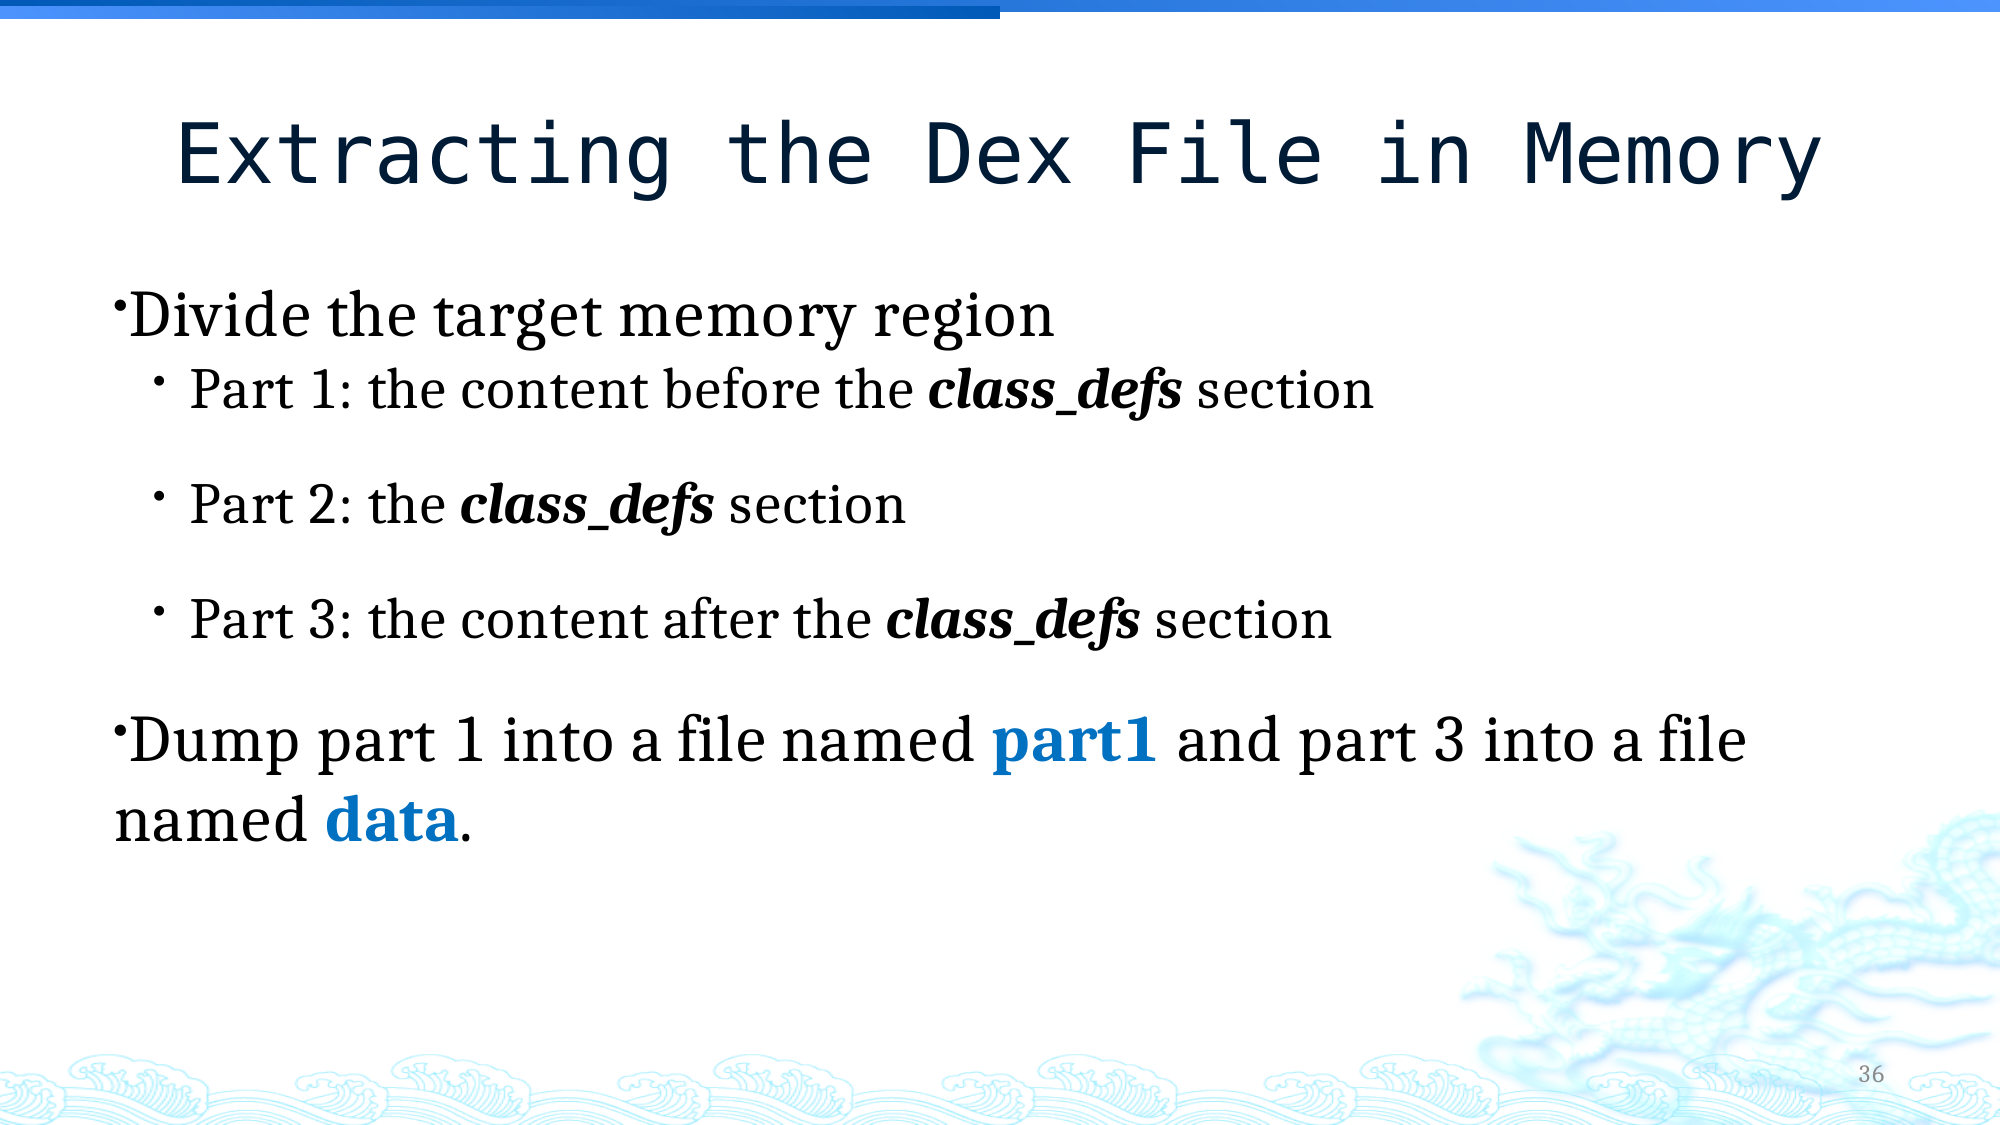

Extracting the Dex File in Memory
Divide the target memory region
Part 1: the content before the class_defs section

Part 2: the class_defs section

Part 3: the content after the class_defs section

Dump part 1 into a file named part1 and part 3 into a file named data.
36